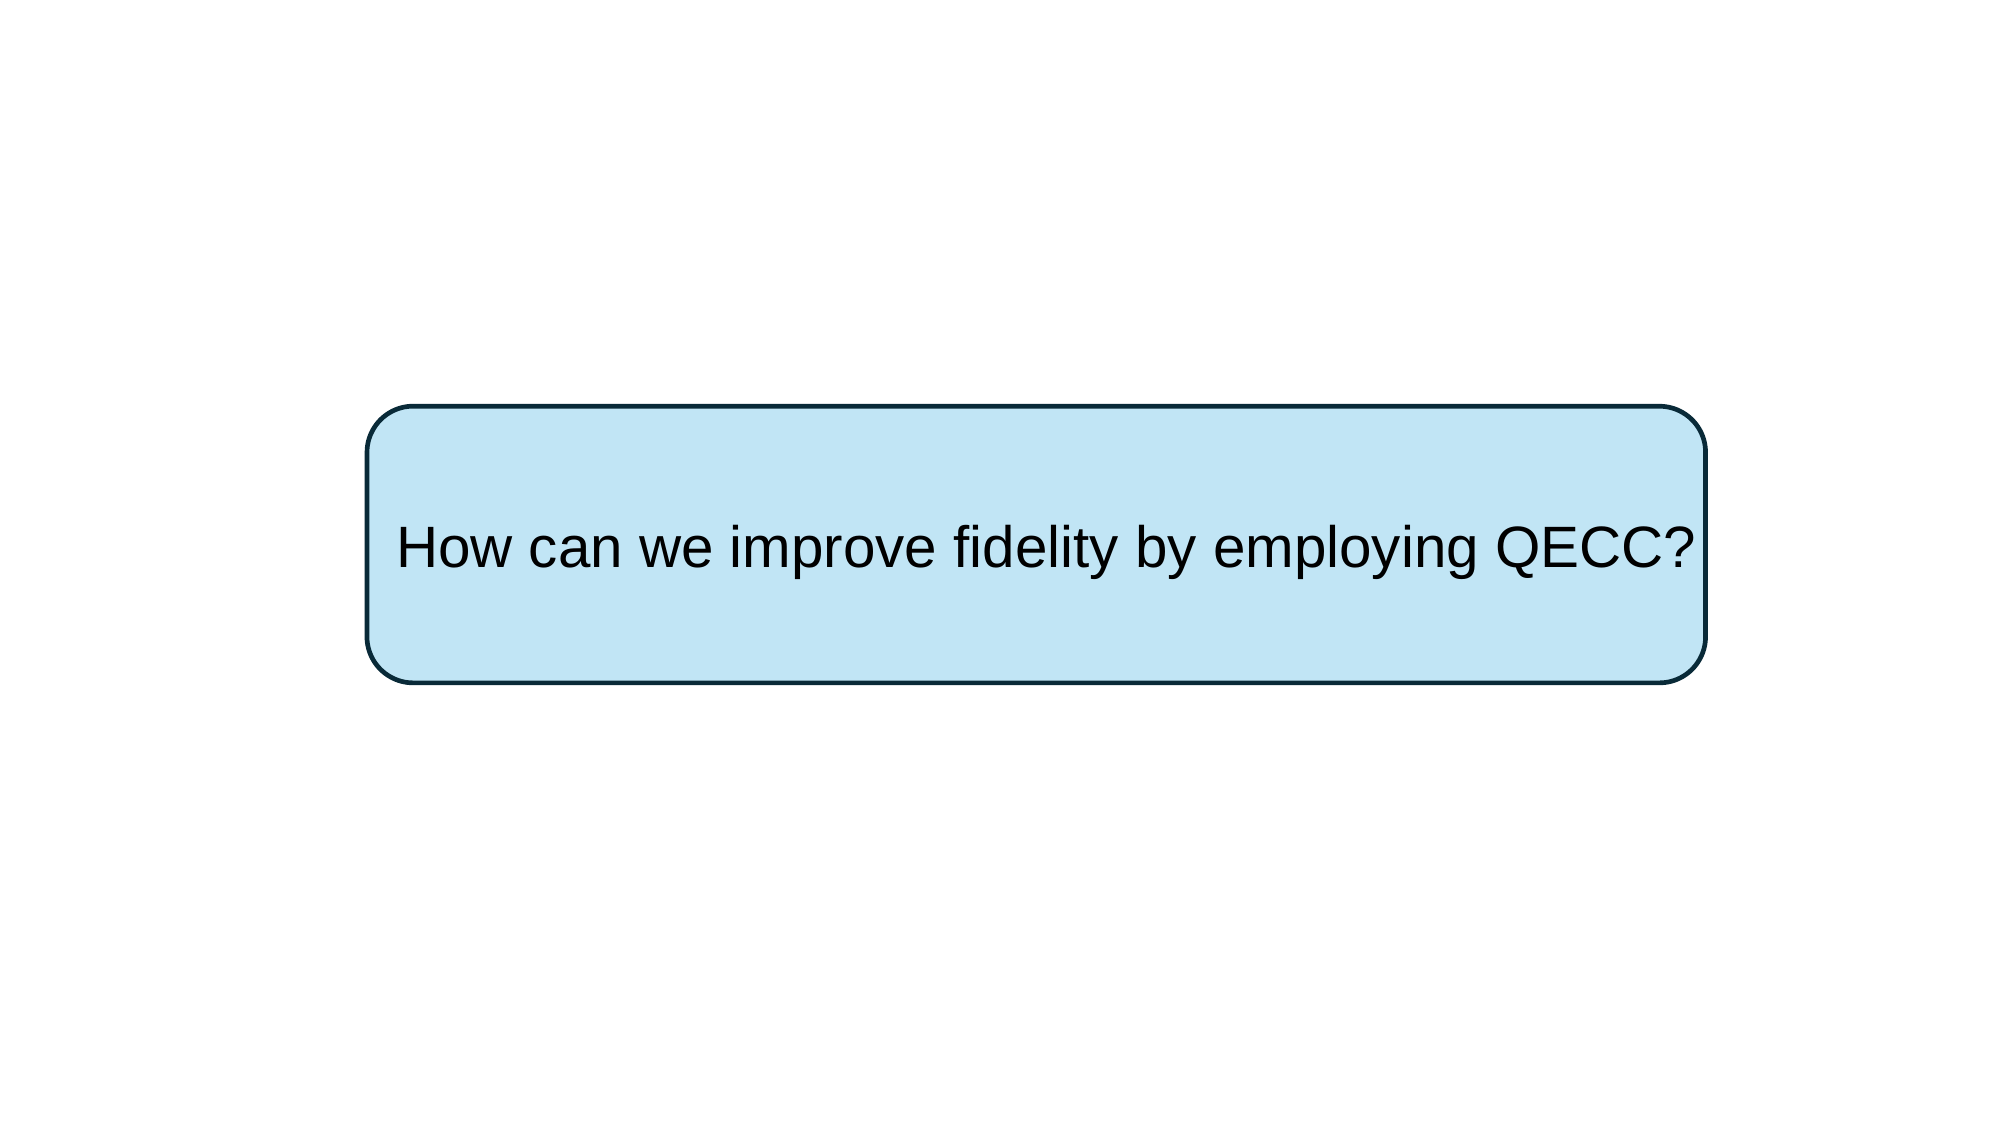

How can we improve fidelity by employing QECC?

16